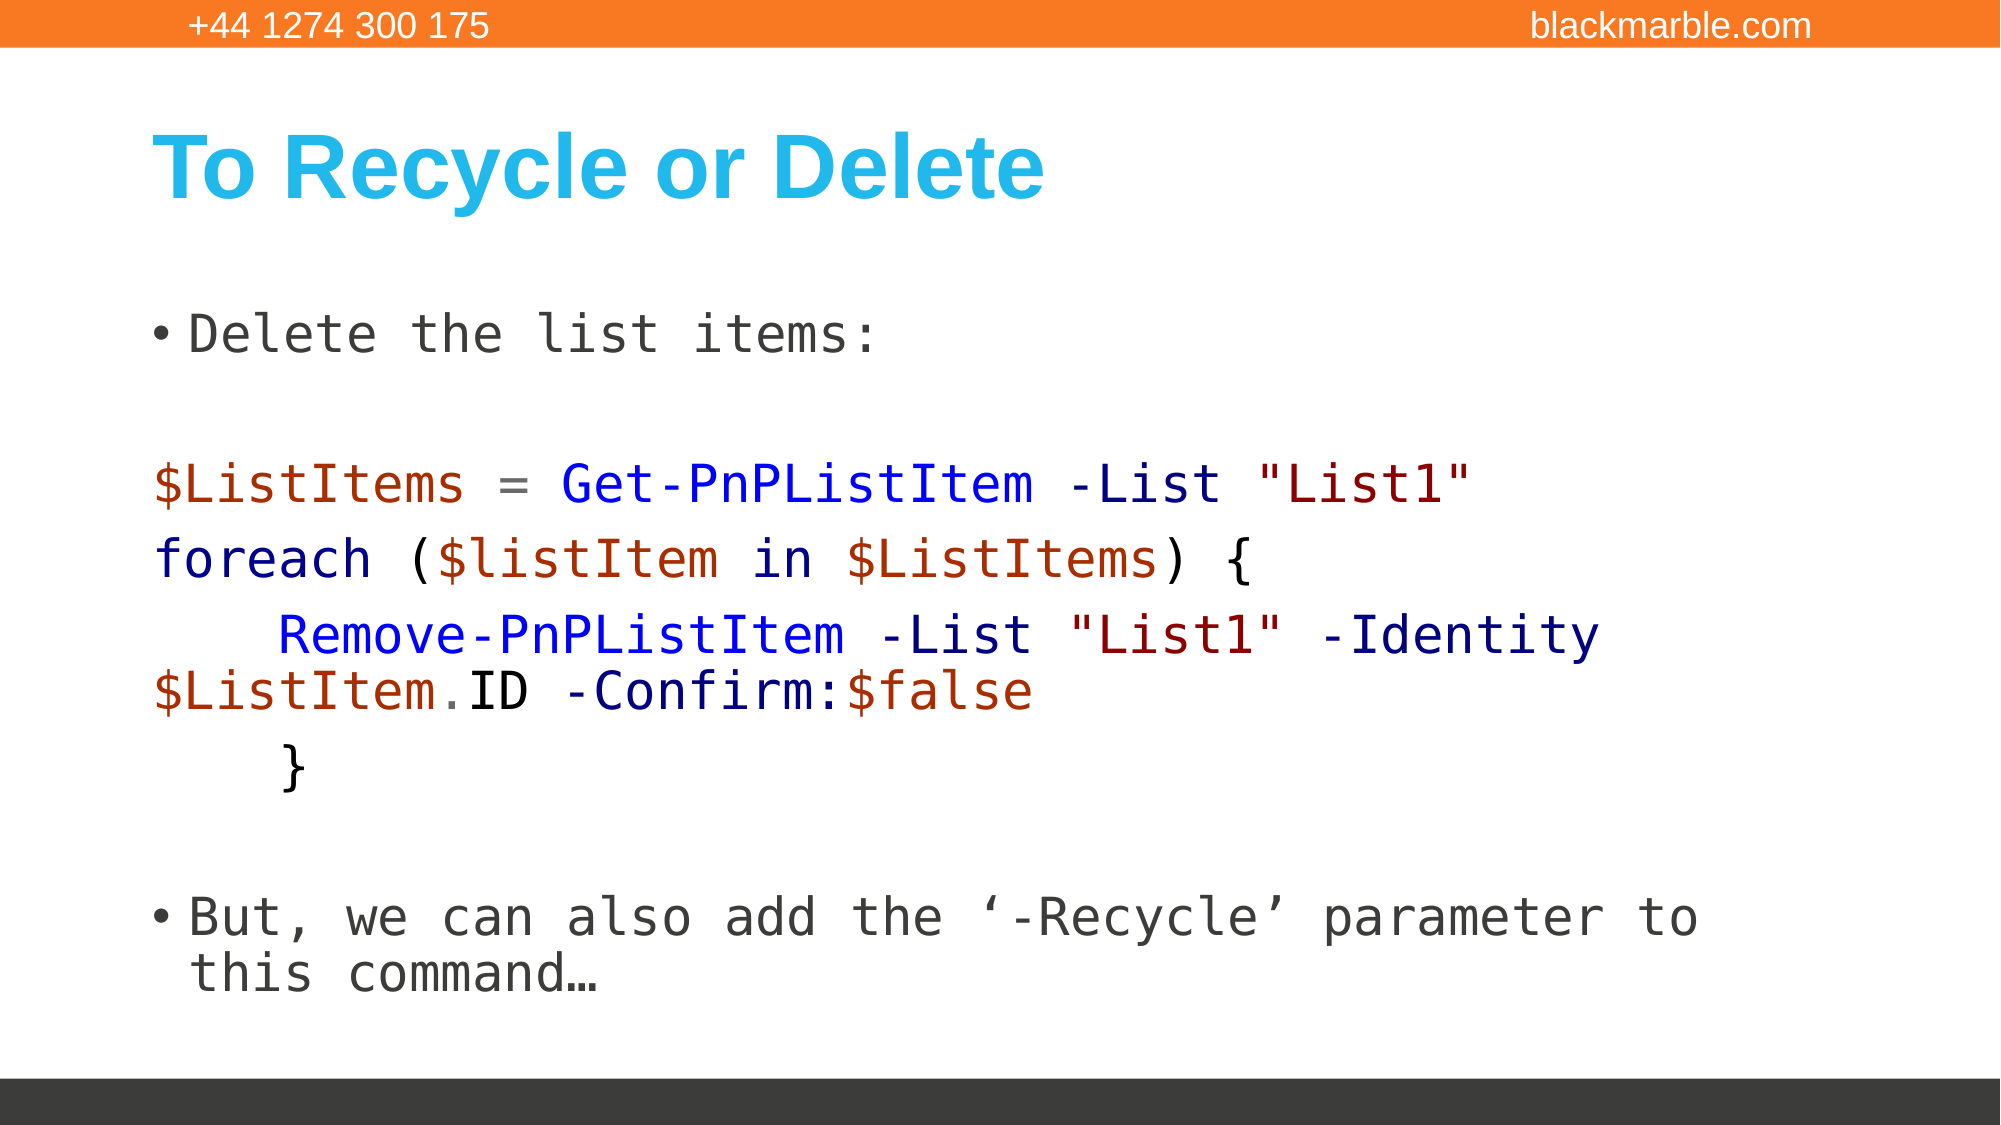

# To Recycle or Delete
Delete the list items:

$ListItems = Get-PnPListItem -List "List1"
foreach ($listItem in $ListItems) {
    Remove-PnPListItem -List "List1" -Identity $ListItem.ID -Confirm:$false
    }

But, we can also add the ‘-Recycle’ parameter to this command…